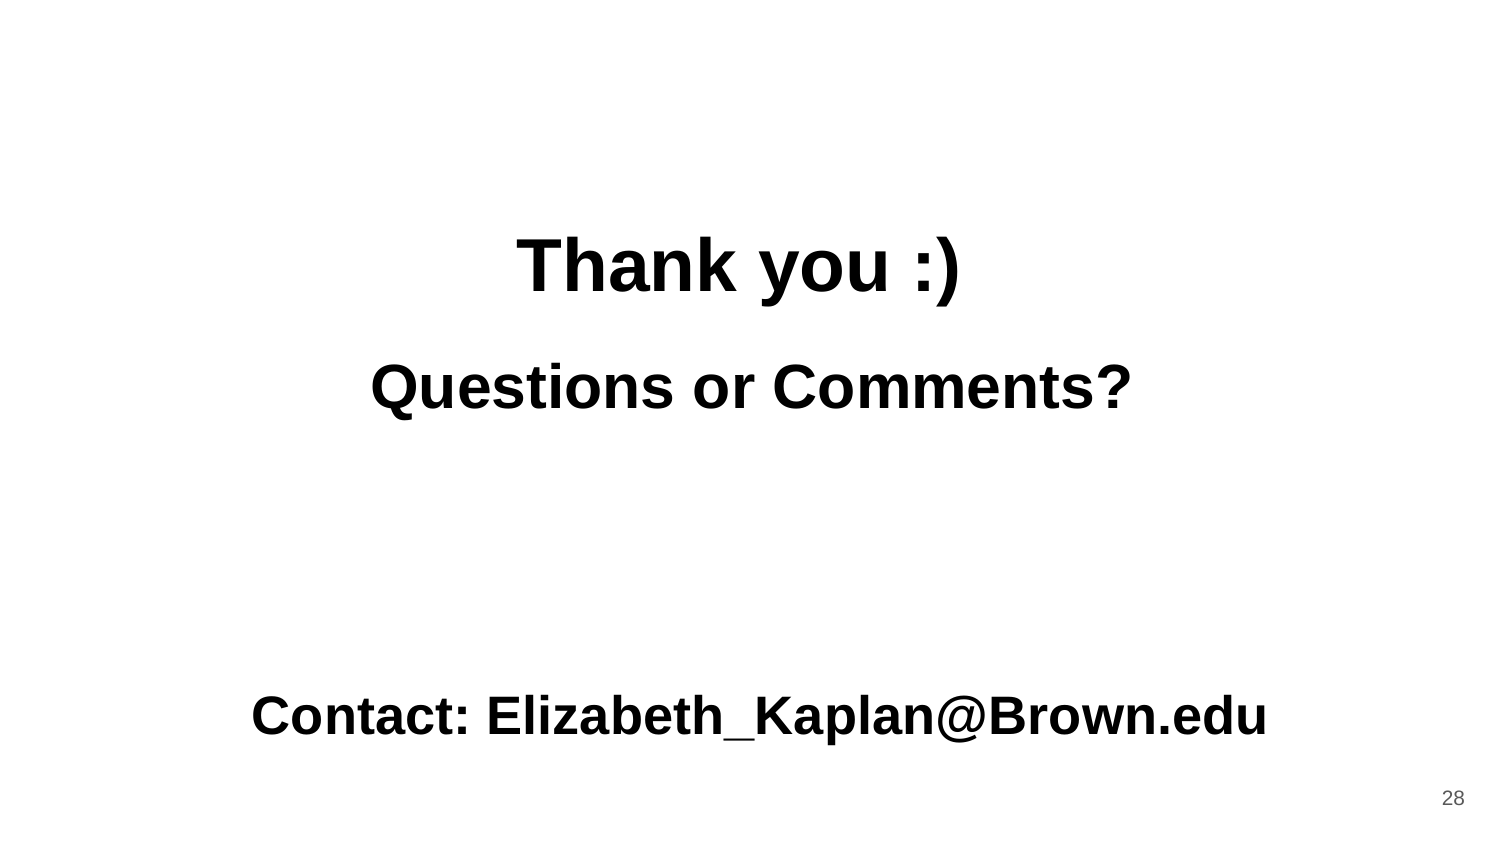

# Thank you :)
Questions or Comments?

Contact: Elizabeth_Kaplan@Brown.edu
28